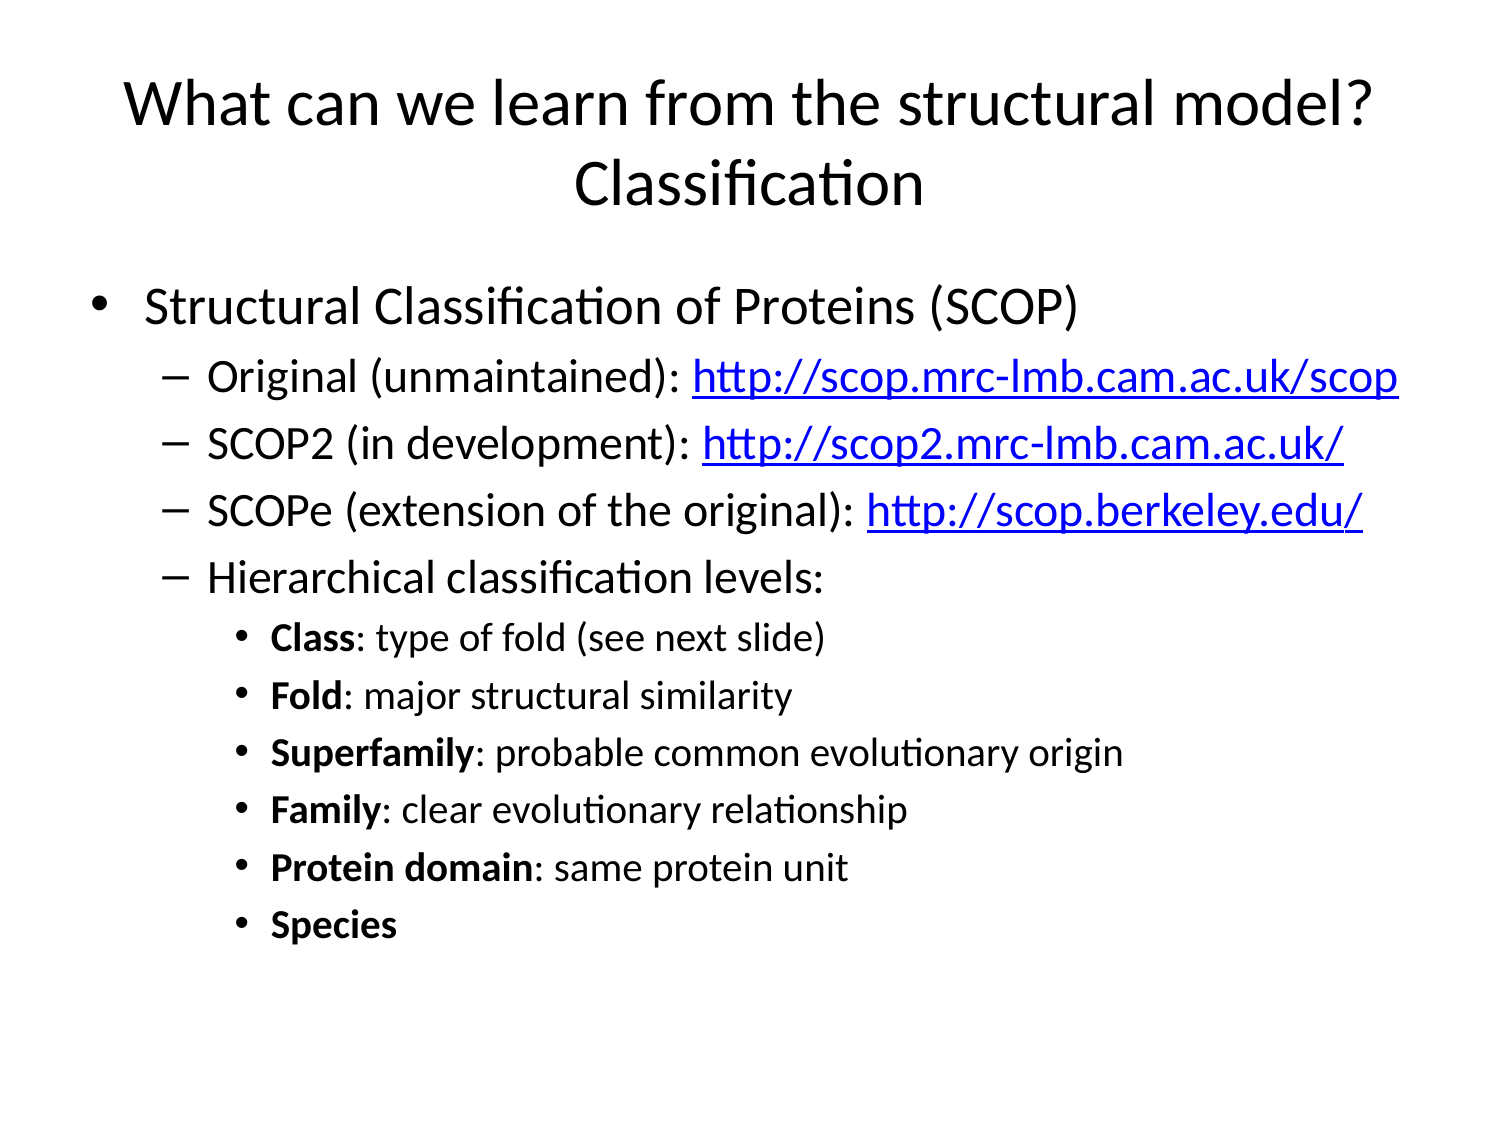

# What can we learn from the structural model? Classification
Structural Classification of Proteins (SCOP)
Original (unmaintained): http://scop.mrc-lmb.cam.ac.uk/scop
SCOP2 (in development): http://scop2.mrc-lmb.cam.ac.uk/
SCOPe (extension of the original): http://scop.berkeley.edu/
Hierarchical classification levels:
Class: type of fold (see next slide)
Fold: major structural similarity
Superfamily: probable common evolutionary origin
Family: clear evolutionary relationship
Protein domain: same protein unit
Species